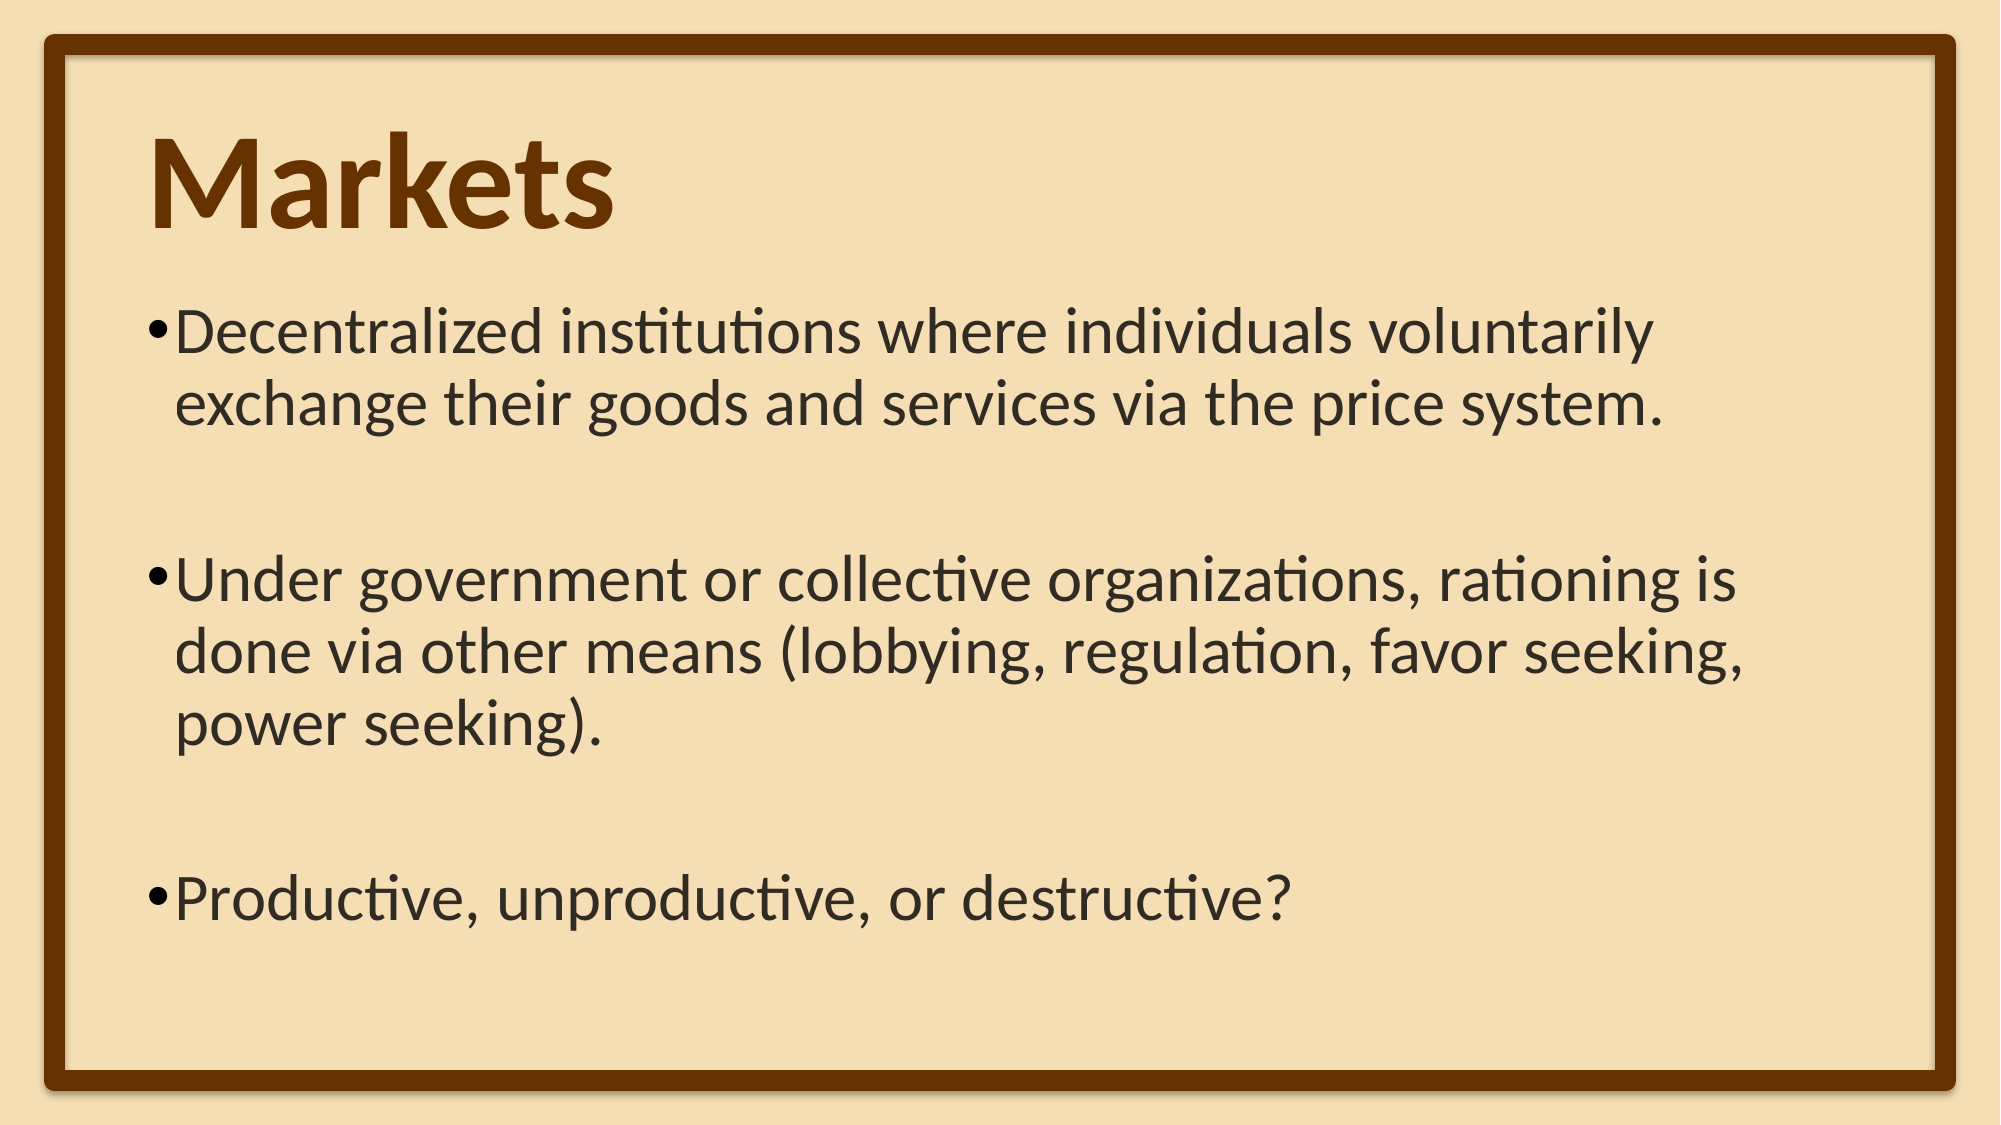

Markets
Decentralized institutions where individuals voluntarily exchange their goods and services via the price system.

Under government or collective organizations, rationing is done via other means (lobbying, regulation, favor seeking, power seeking).

Productive, unproductive, or destructive?